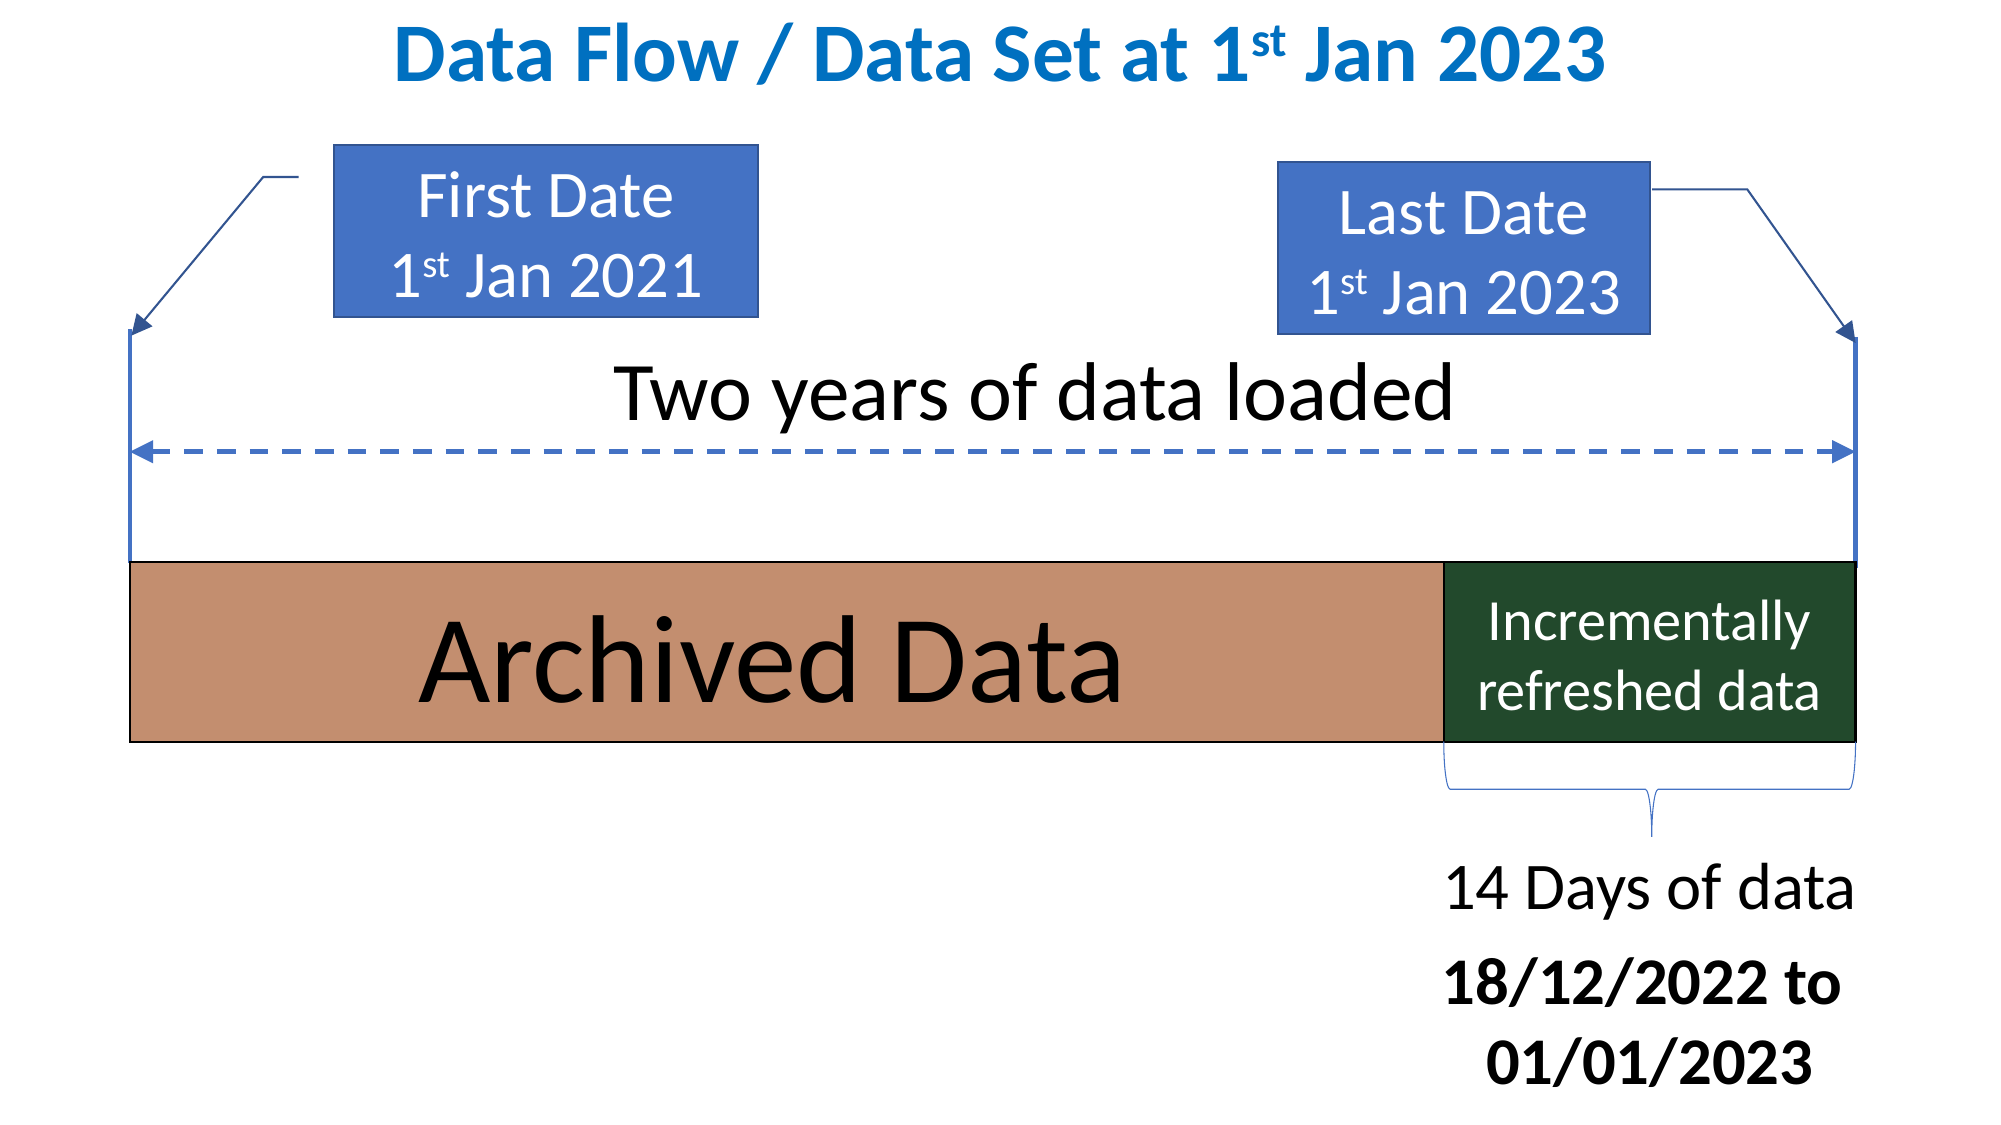

Data Flow / Data Set at 1st Jan 2023
First Date
1st Jan 2021
Last Date
1st Jan 2023
Two years of data loaded
Archived Data
Incrementally refreshed data

14 Days of data
18/12/2022 to
01/01/2023